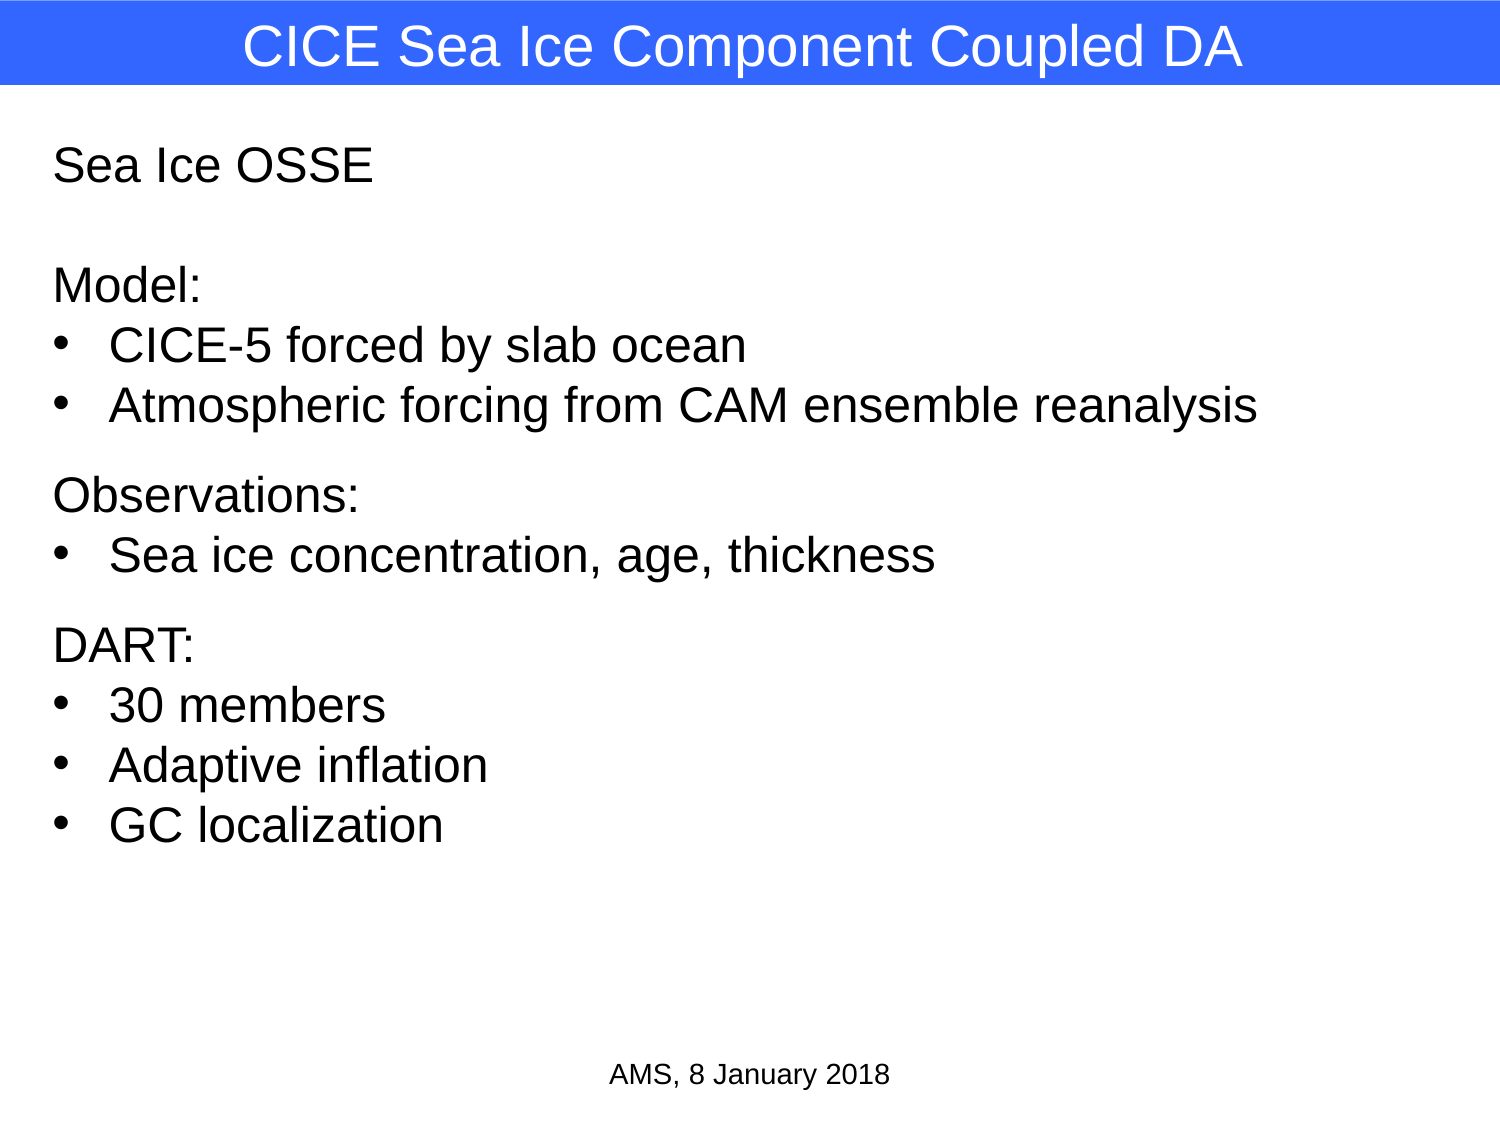

CICE Sea Ice Component Coupled DA
Sea Ice OSSE

Model:
CICE-5 forced by slab ocean
Atmospheric forcing from CAM ensemble reanalysis
Observations:
Sea ice concentration, age, thickness
DART:
30 members
Adaptive inflation
GC localization
AMS, 8 January 2018